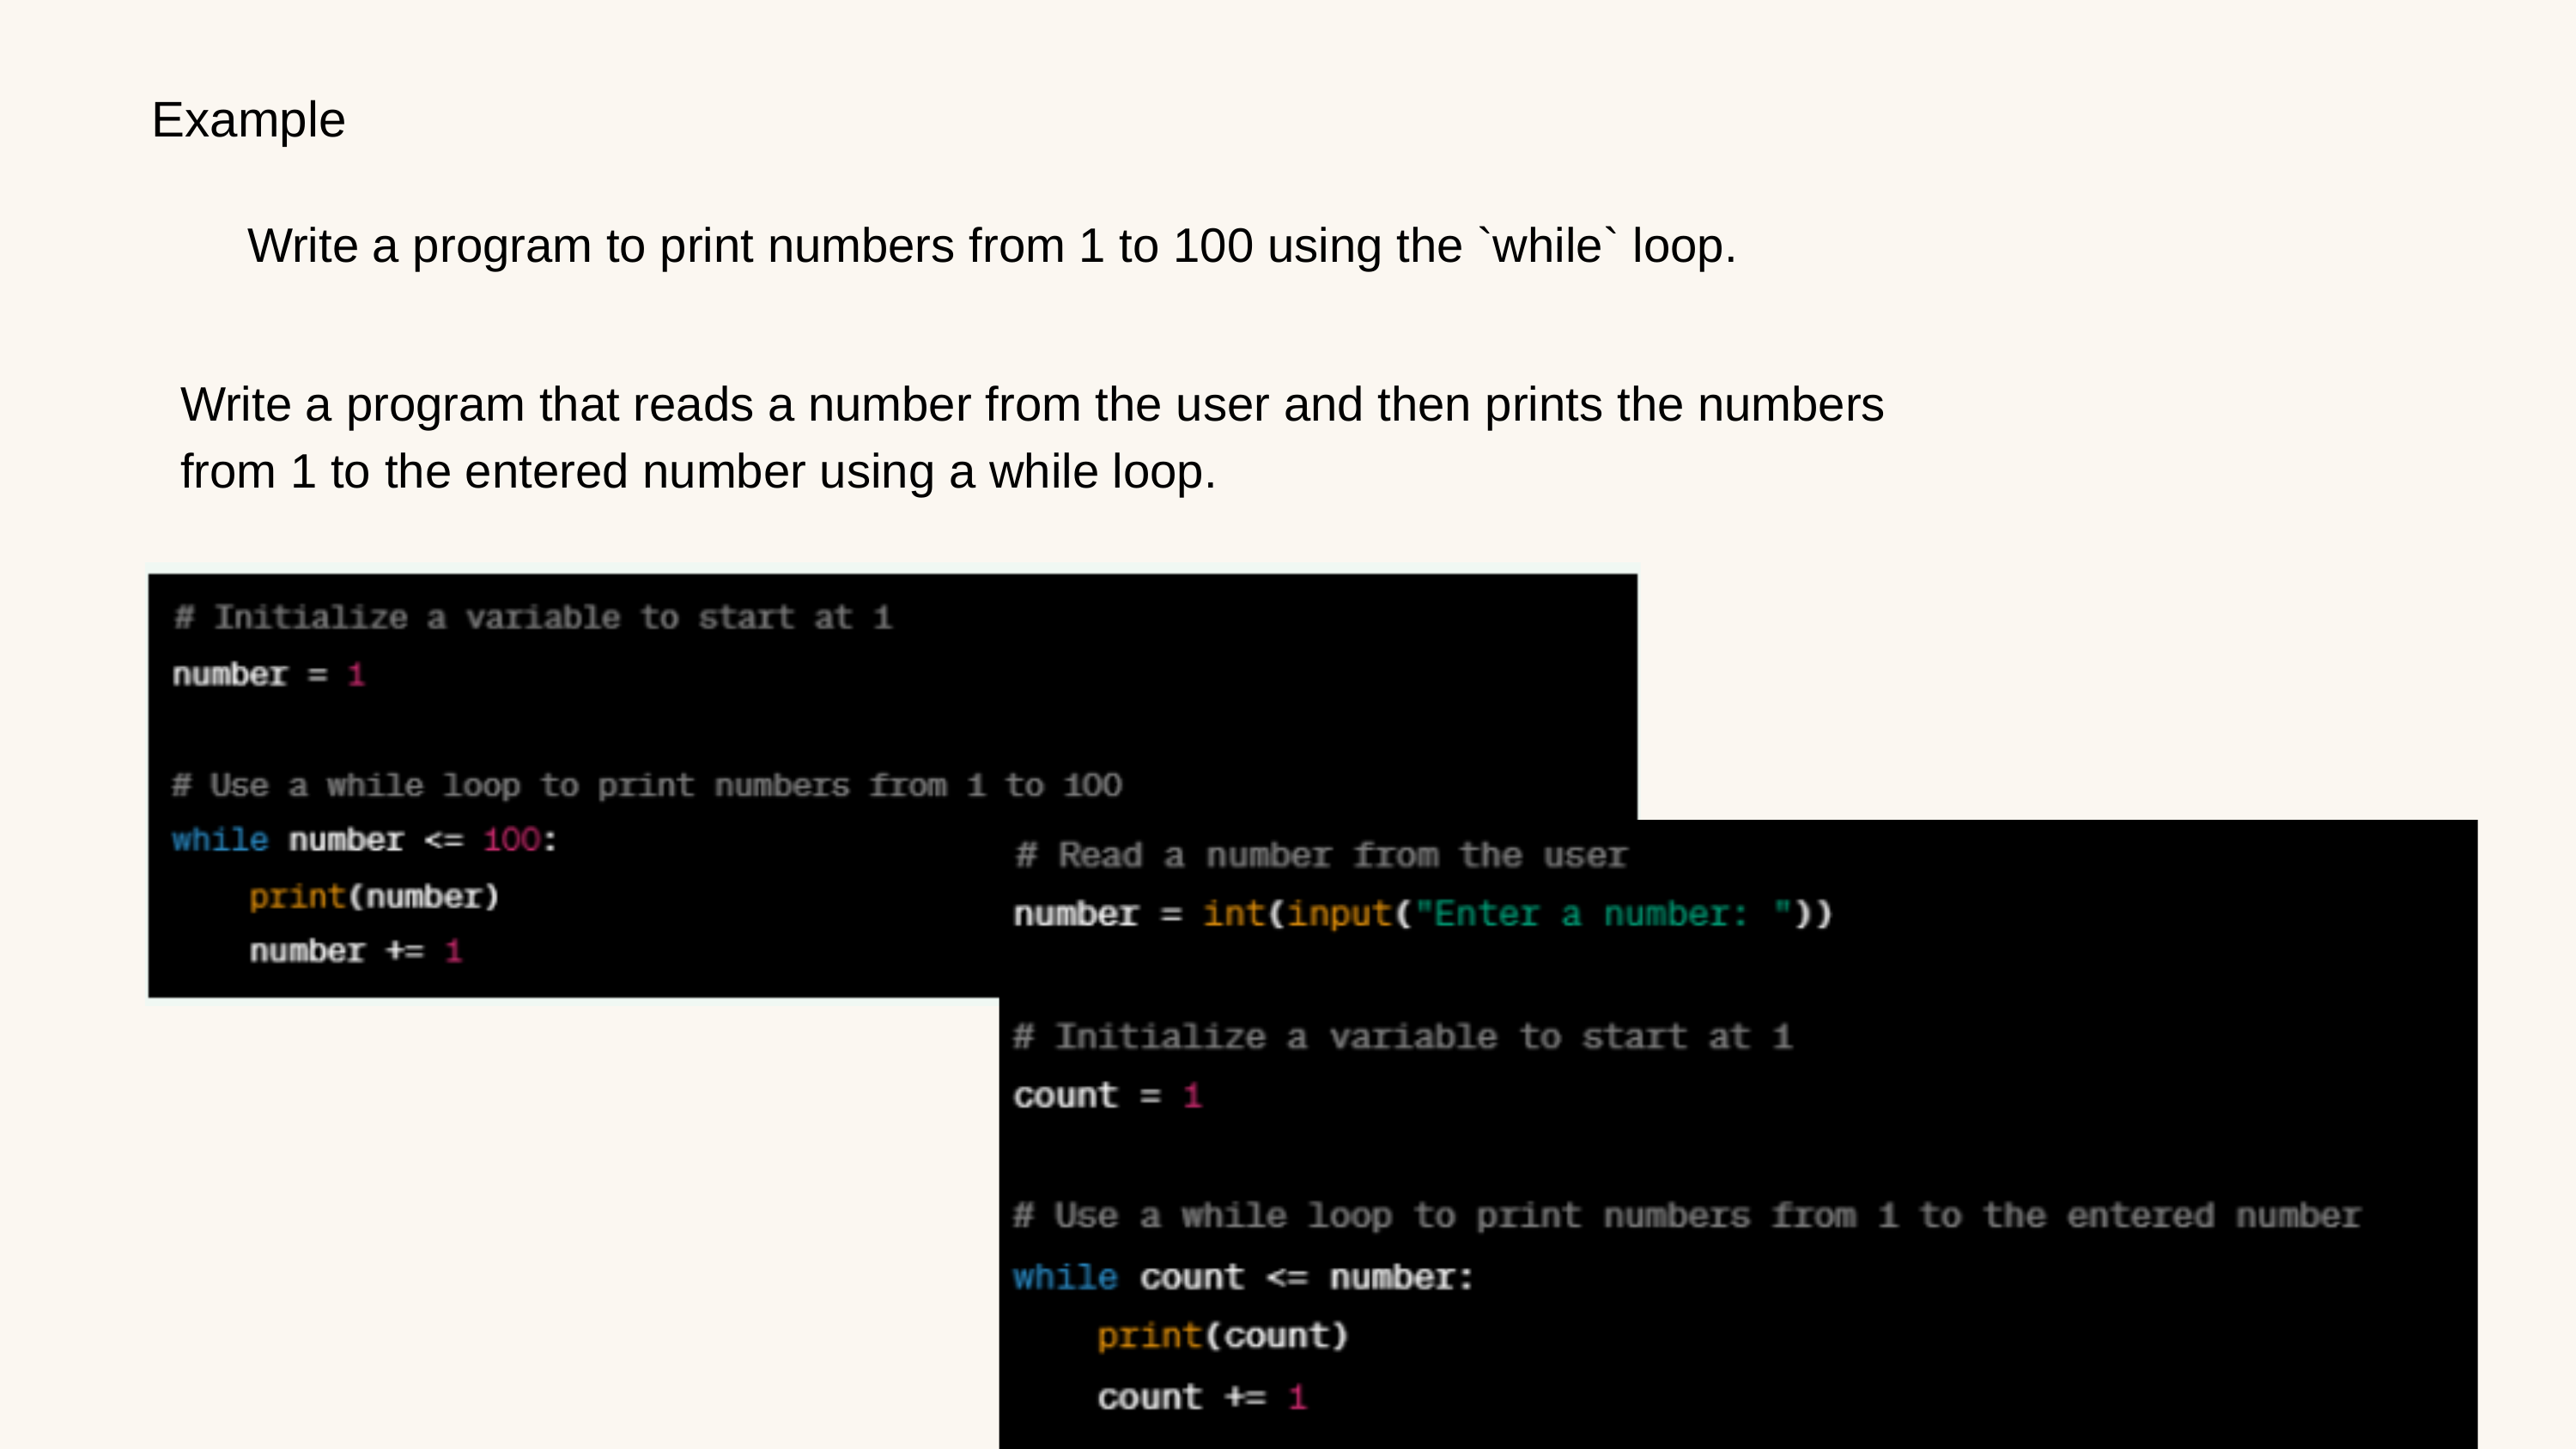

Example
Write a program to print numbers from 1 to 100 using the `while` loop.
Write a program that reads a number from the user and then prints the numbers
from 1 to the entered number using a while loop.